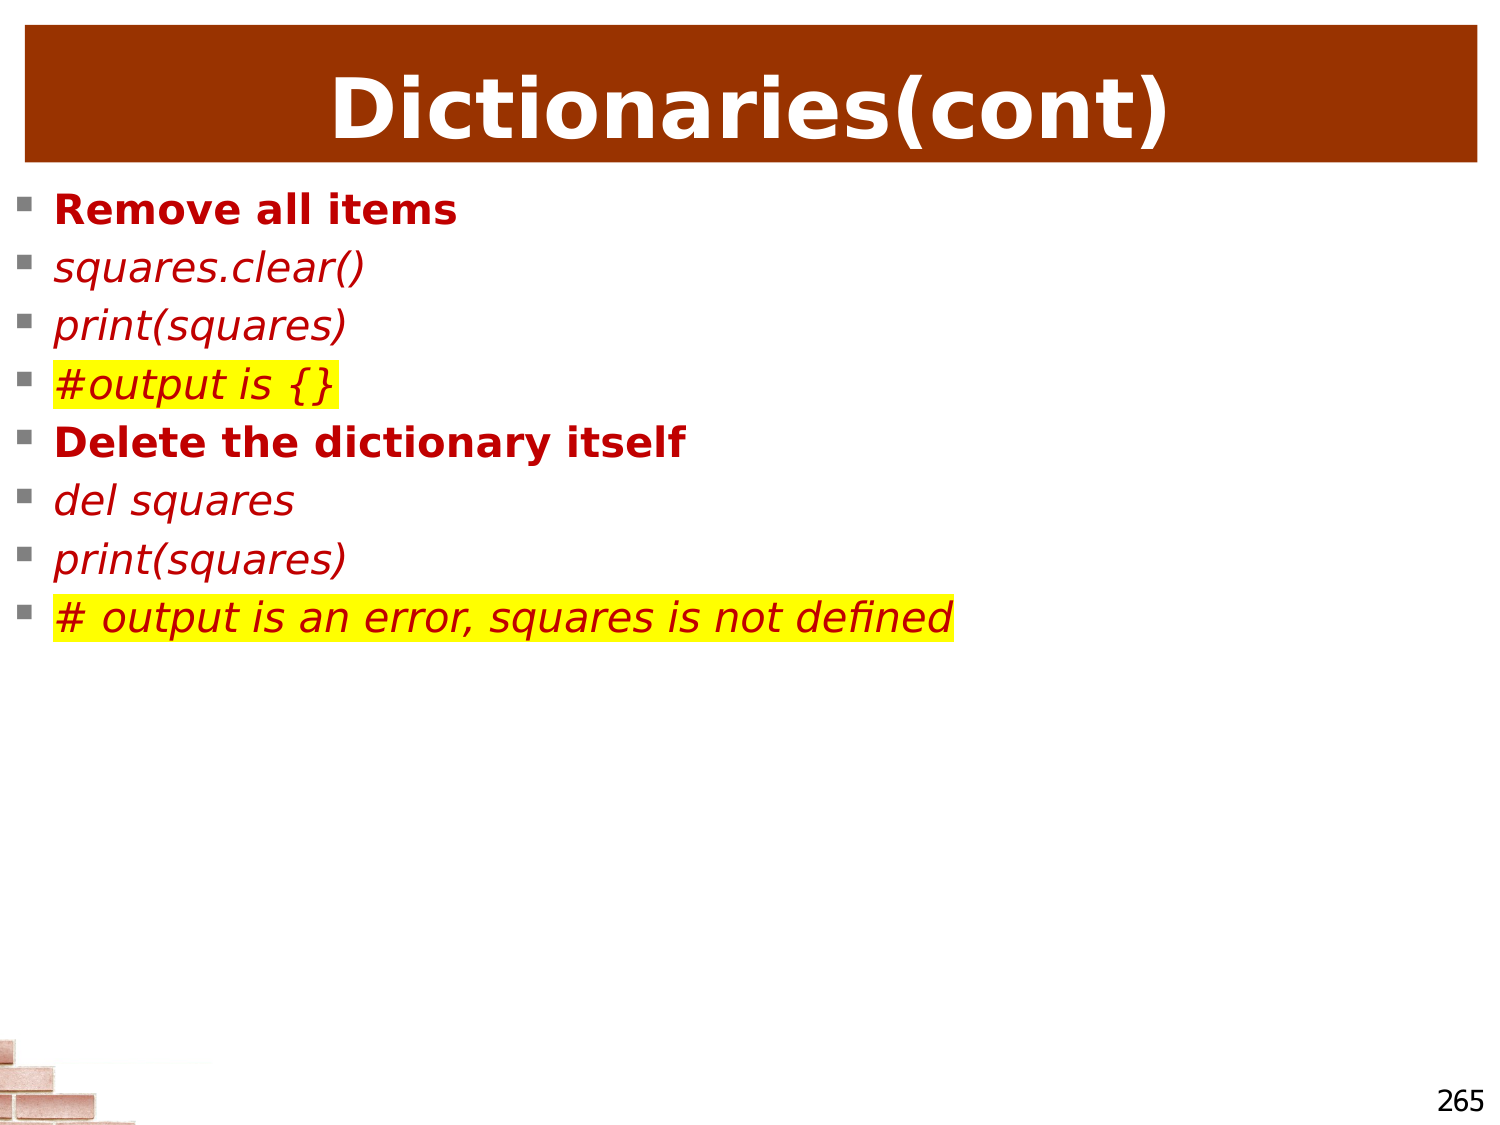

# Dictionaries(cont)
Remove all items
squares.clear()
print(squares)
#output is {}
Delete the dictionary itself
del squares
print(squares)
# output is an error, squares is not defined

265